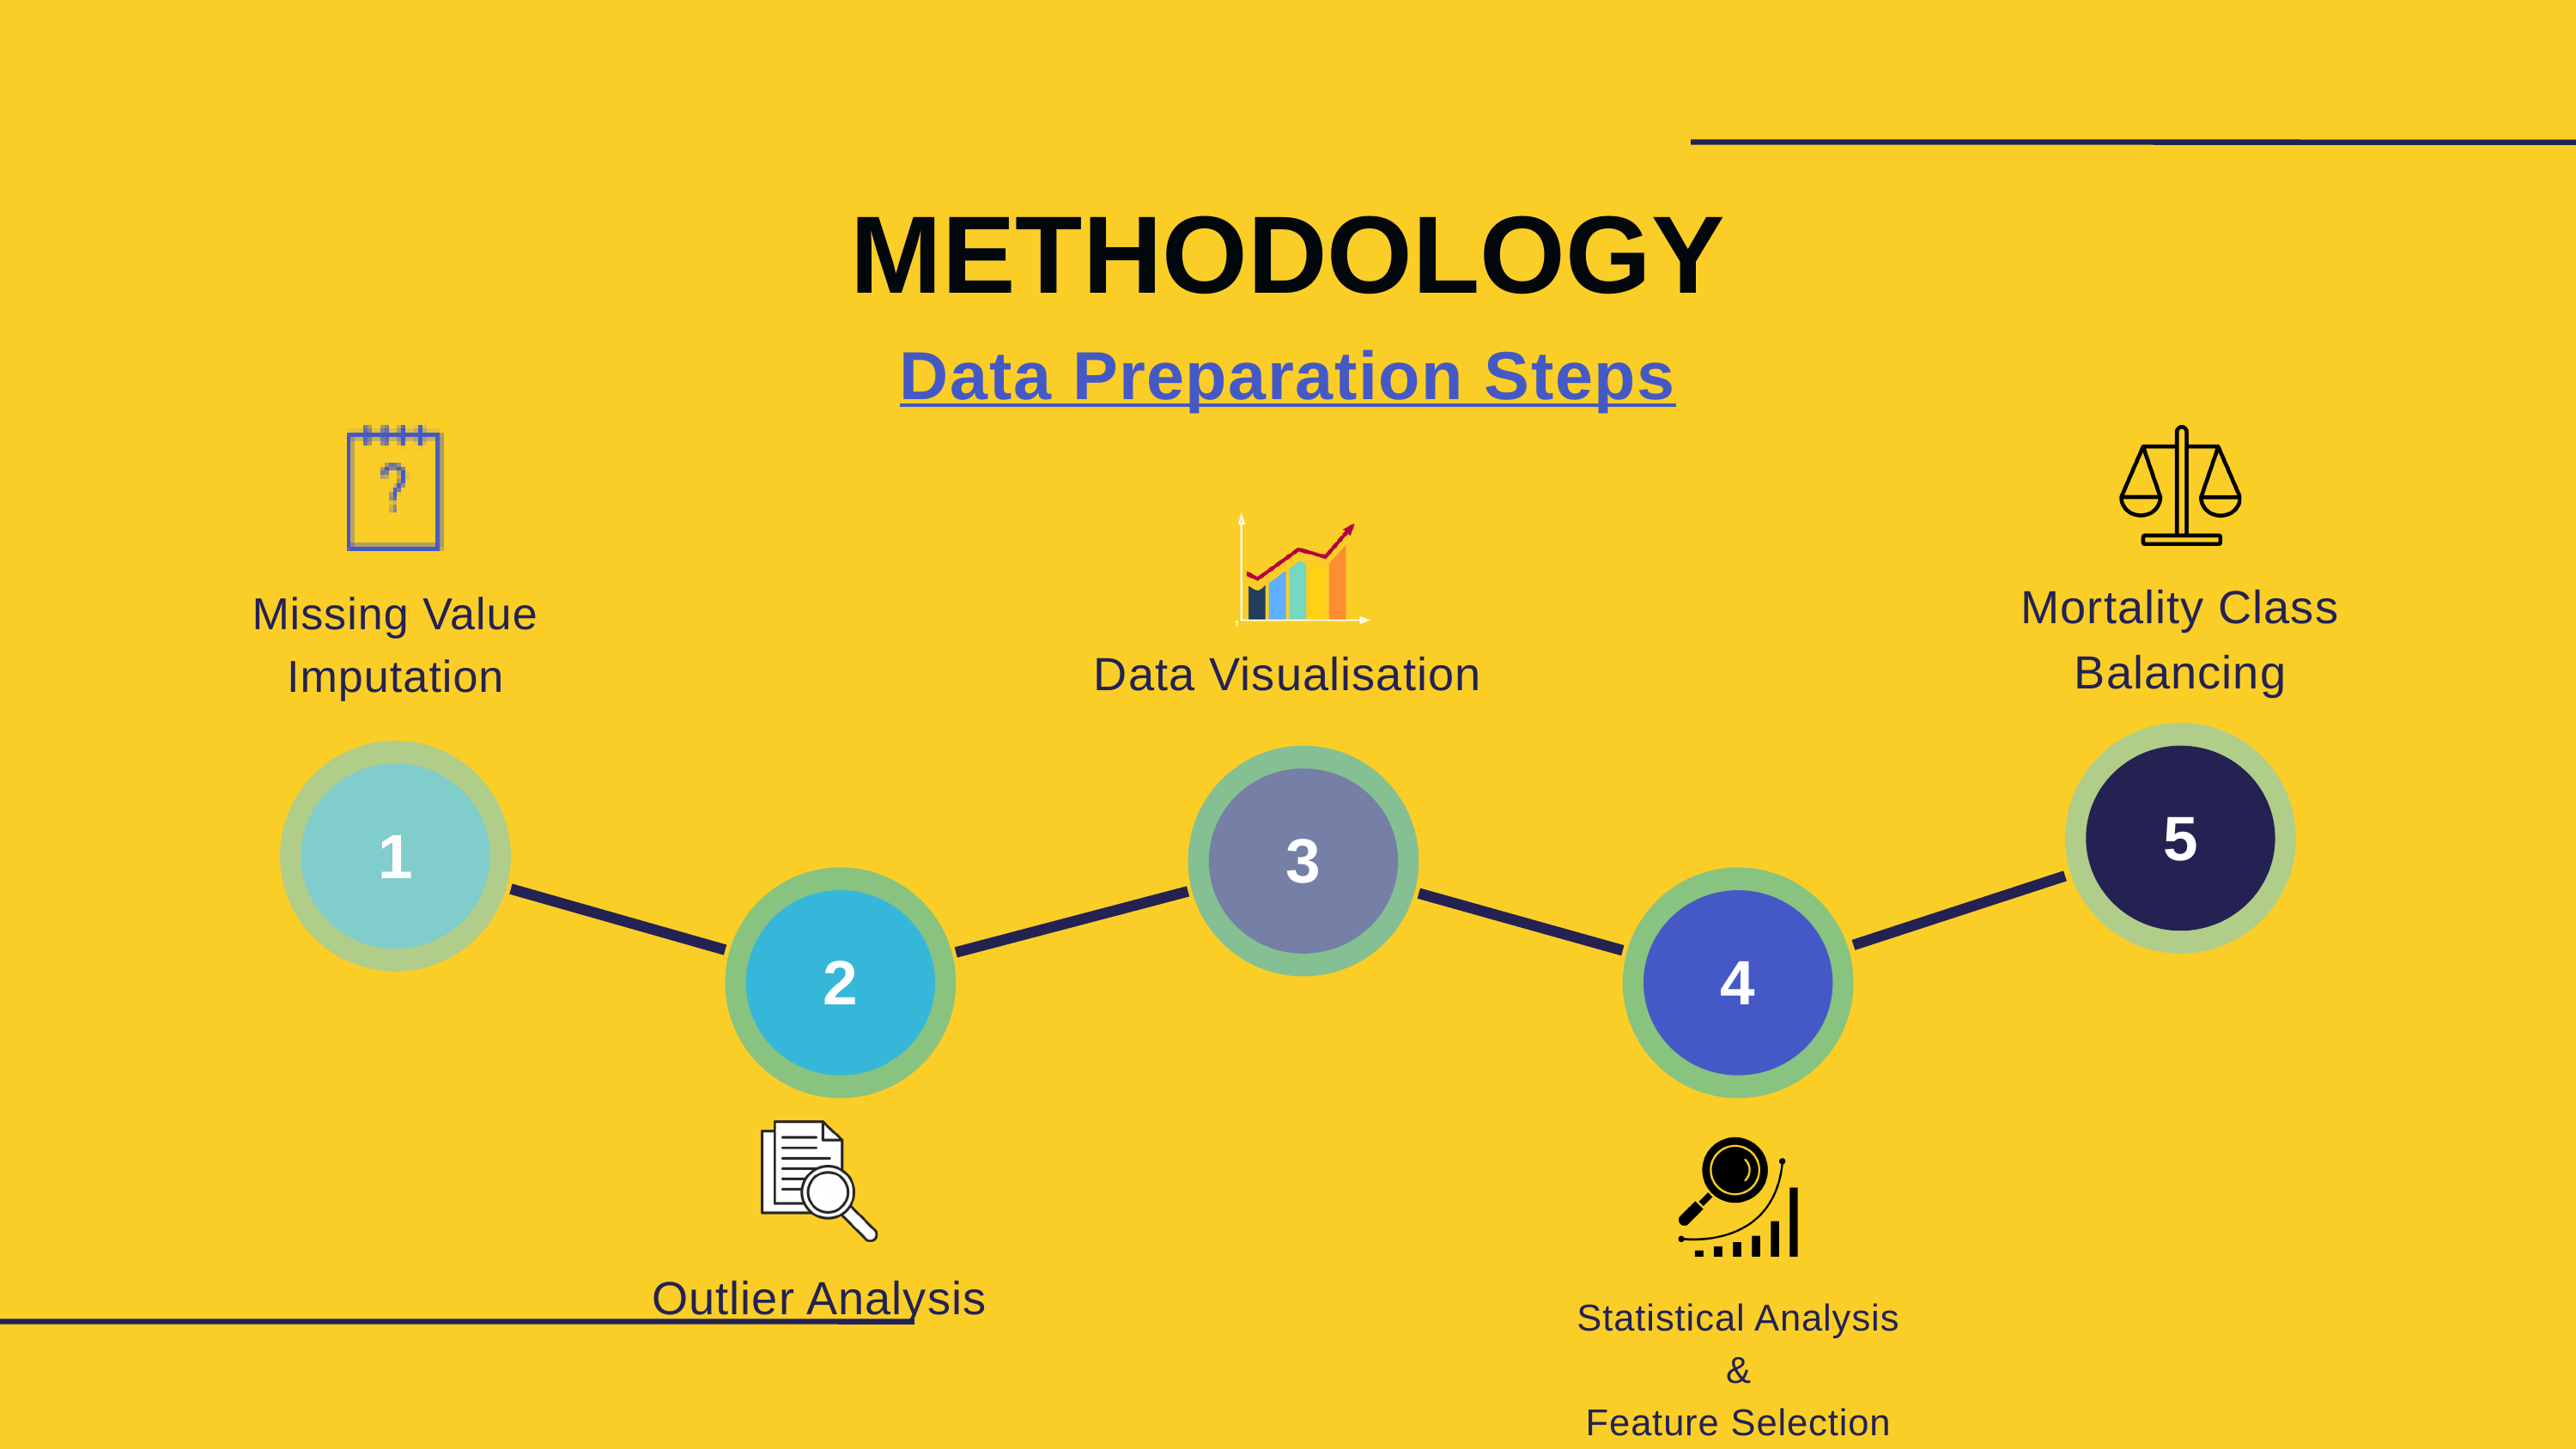

METHODOLOGY
Data Preparation Steps

Missing Value Imputation

Data Visualisation
Mortality Class Balancing

5

1

3

2

4

Outlier Analysis

Statistical Analysis
&
Feature Selection